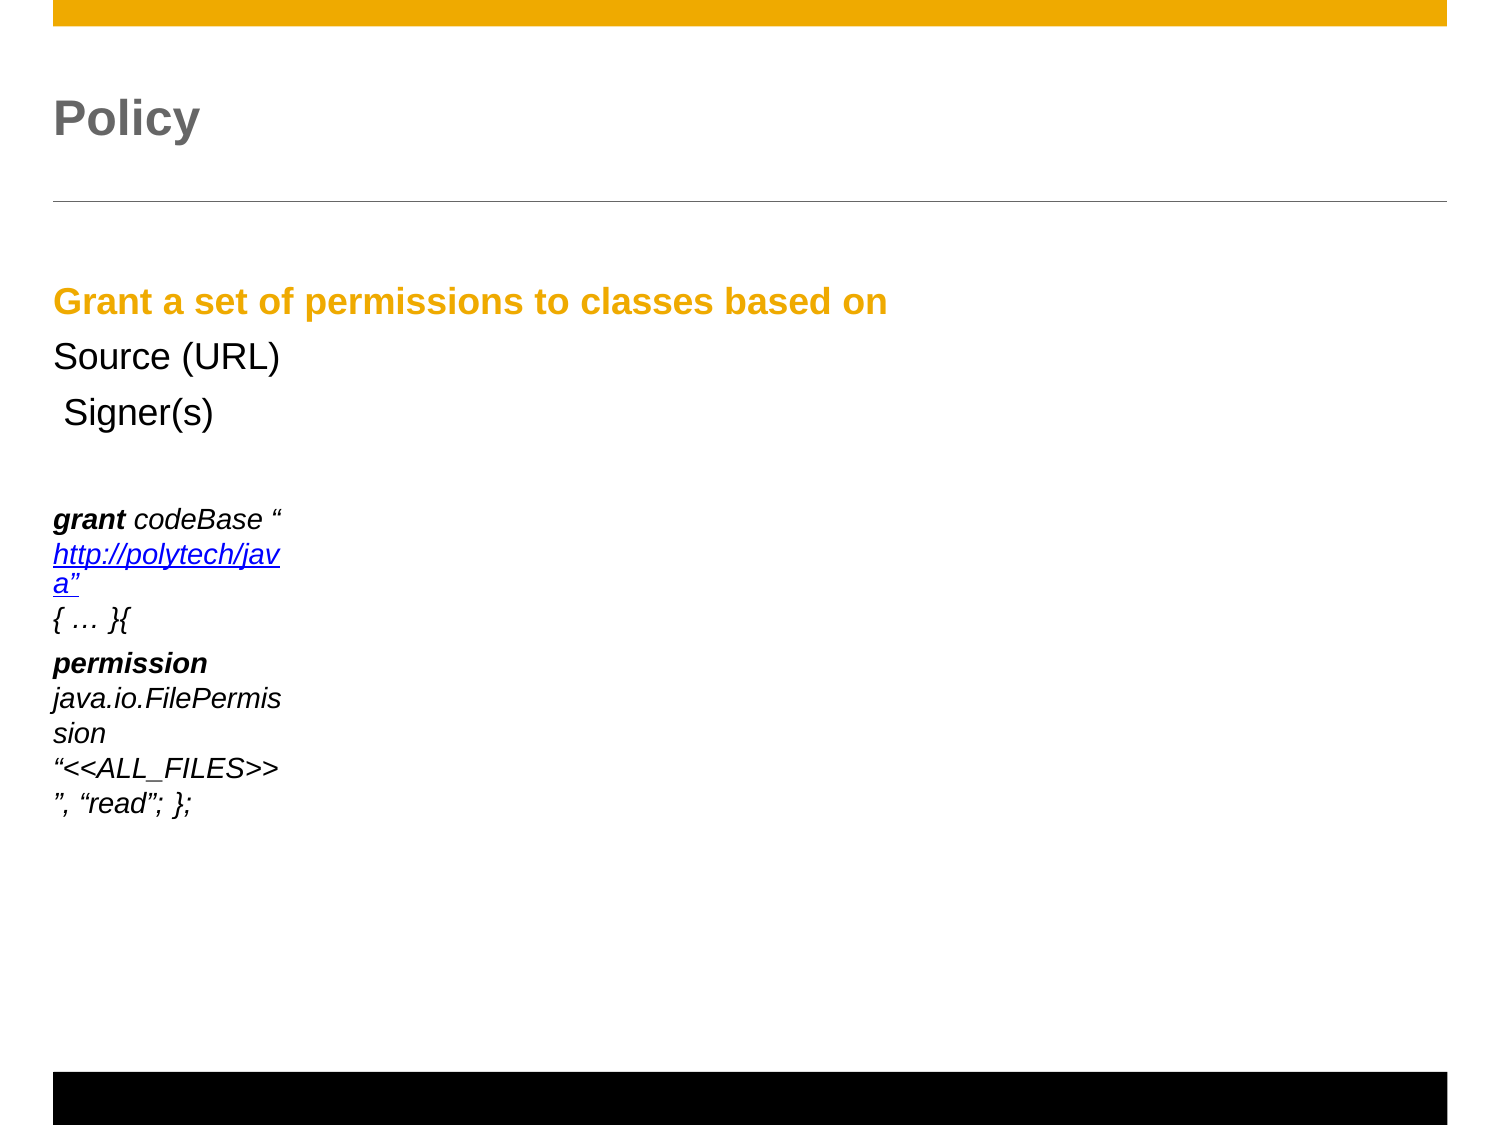

# Policy

Grant a set of permissions to classes based on
Source (URL)  Signer(s)

grant codeBase “http://polytech/java”{ … }{
permission java.io.FilePermission “<<ALL_FILES>>”, “read”; };

©  2011 SAP AG. All rights reserved.